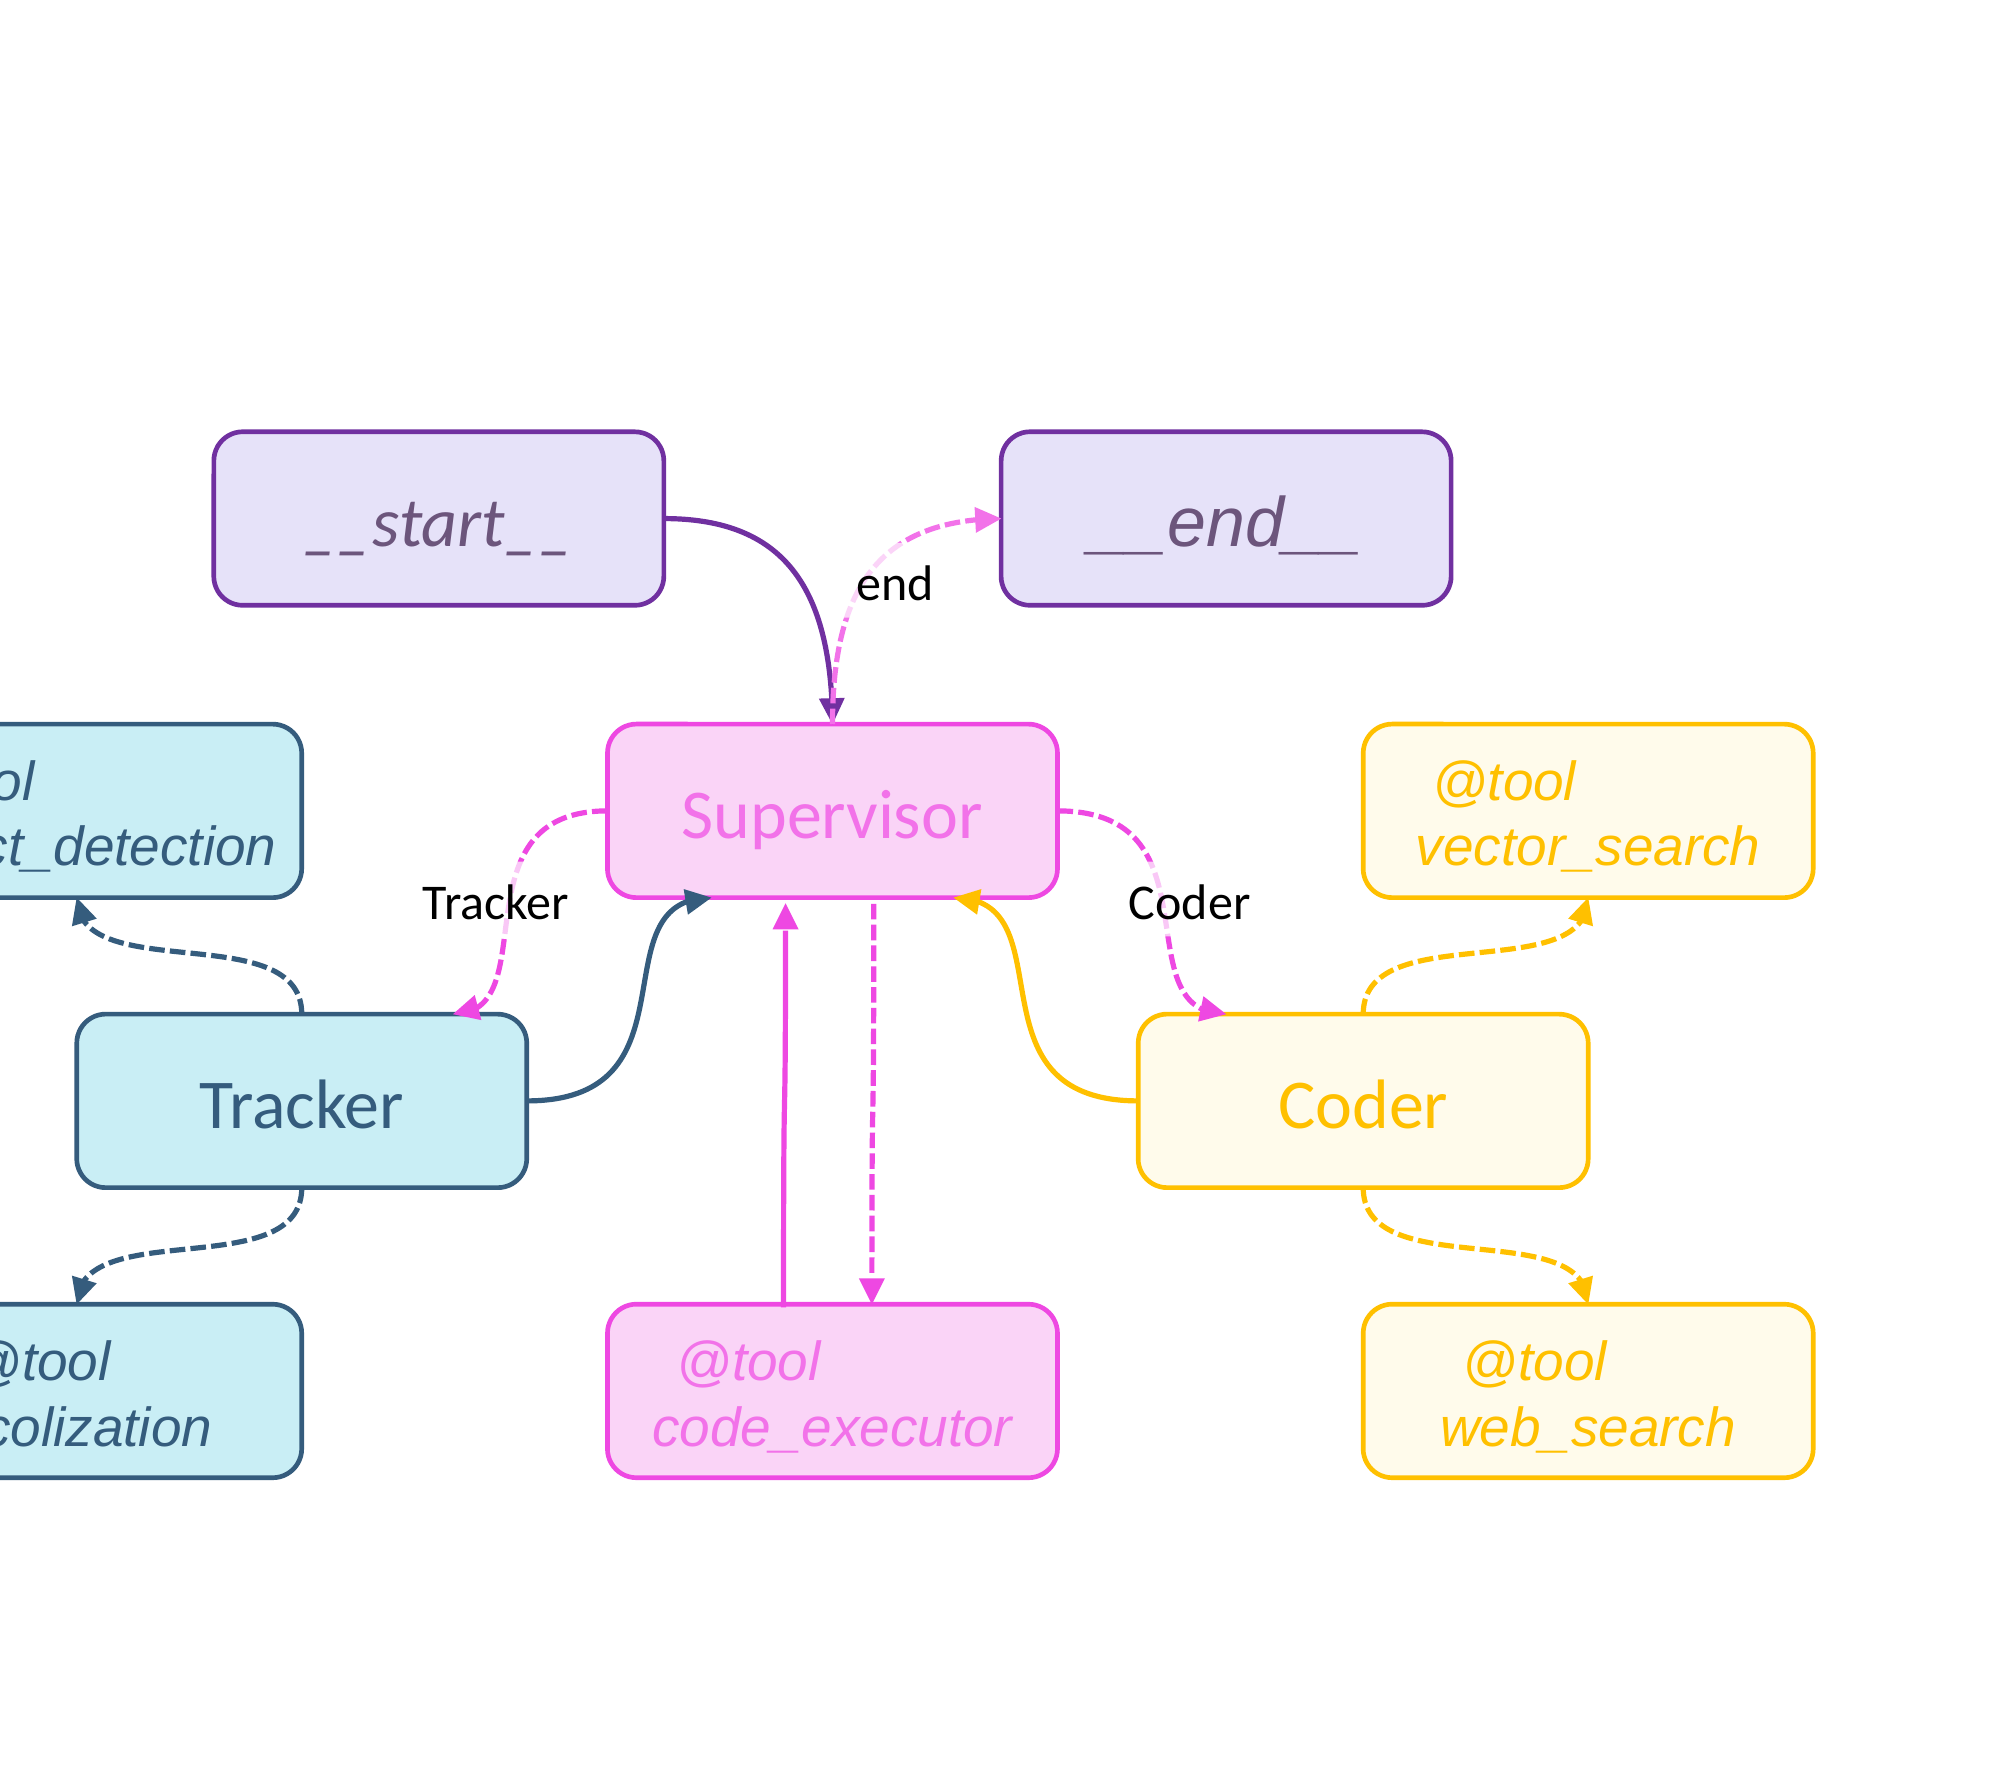

__end__
__start__
end
Supervisor
 @tool
object_detection
   @tool
vector_search
Coder
Tracker
Coder
Tracker
   @tool
code_executor
     @tool
web_search
      @tool
locolization